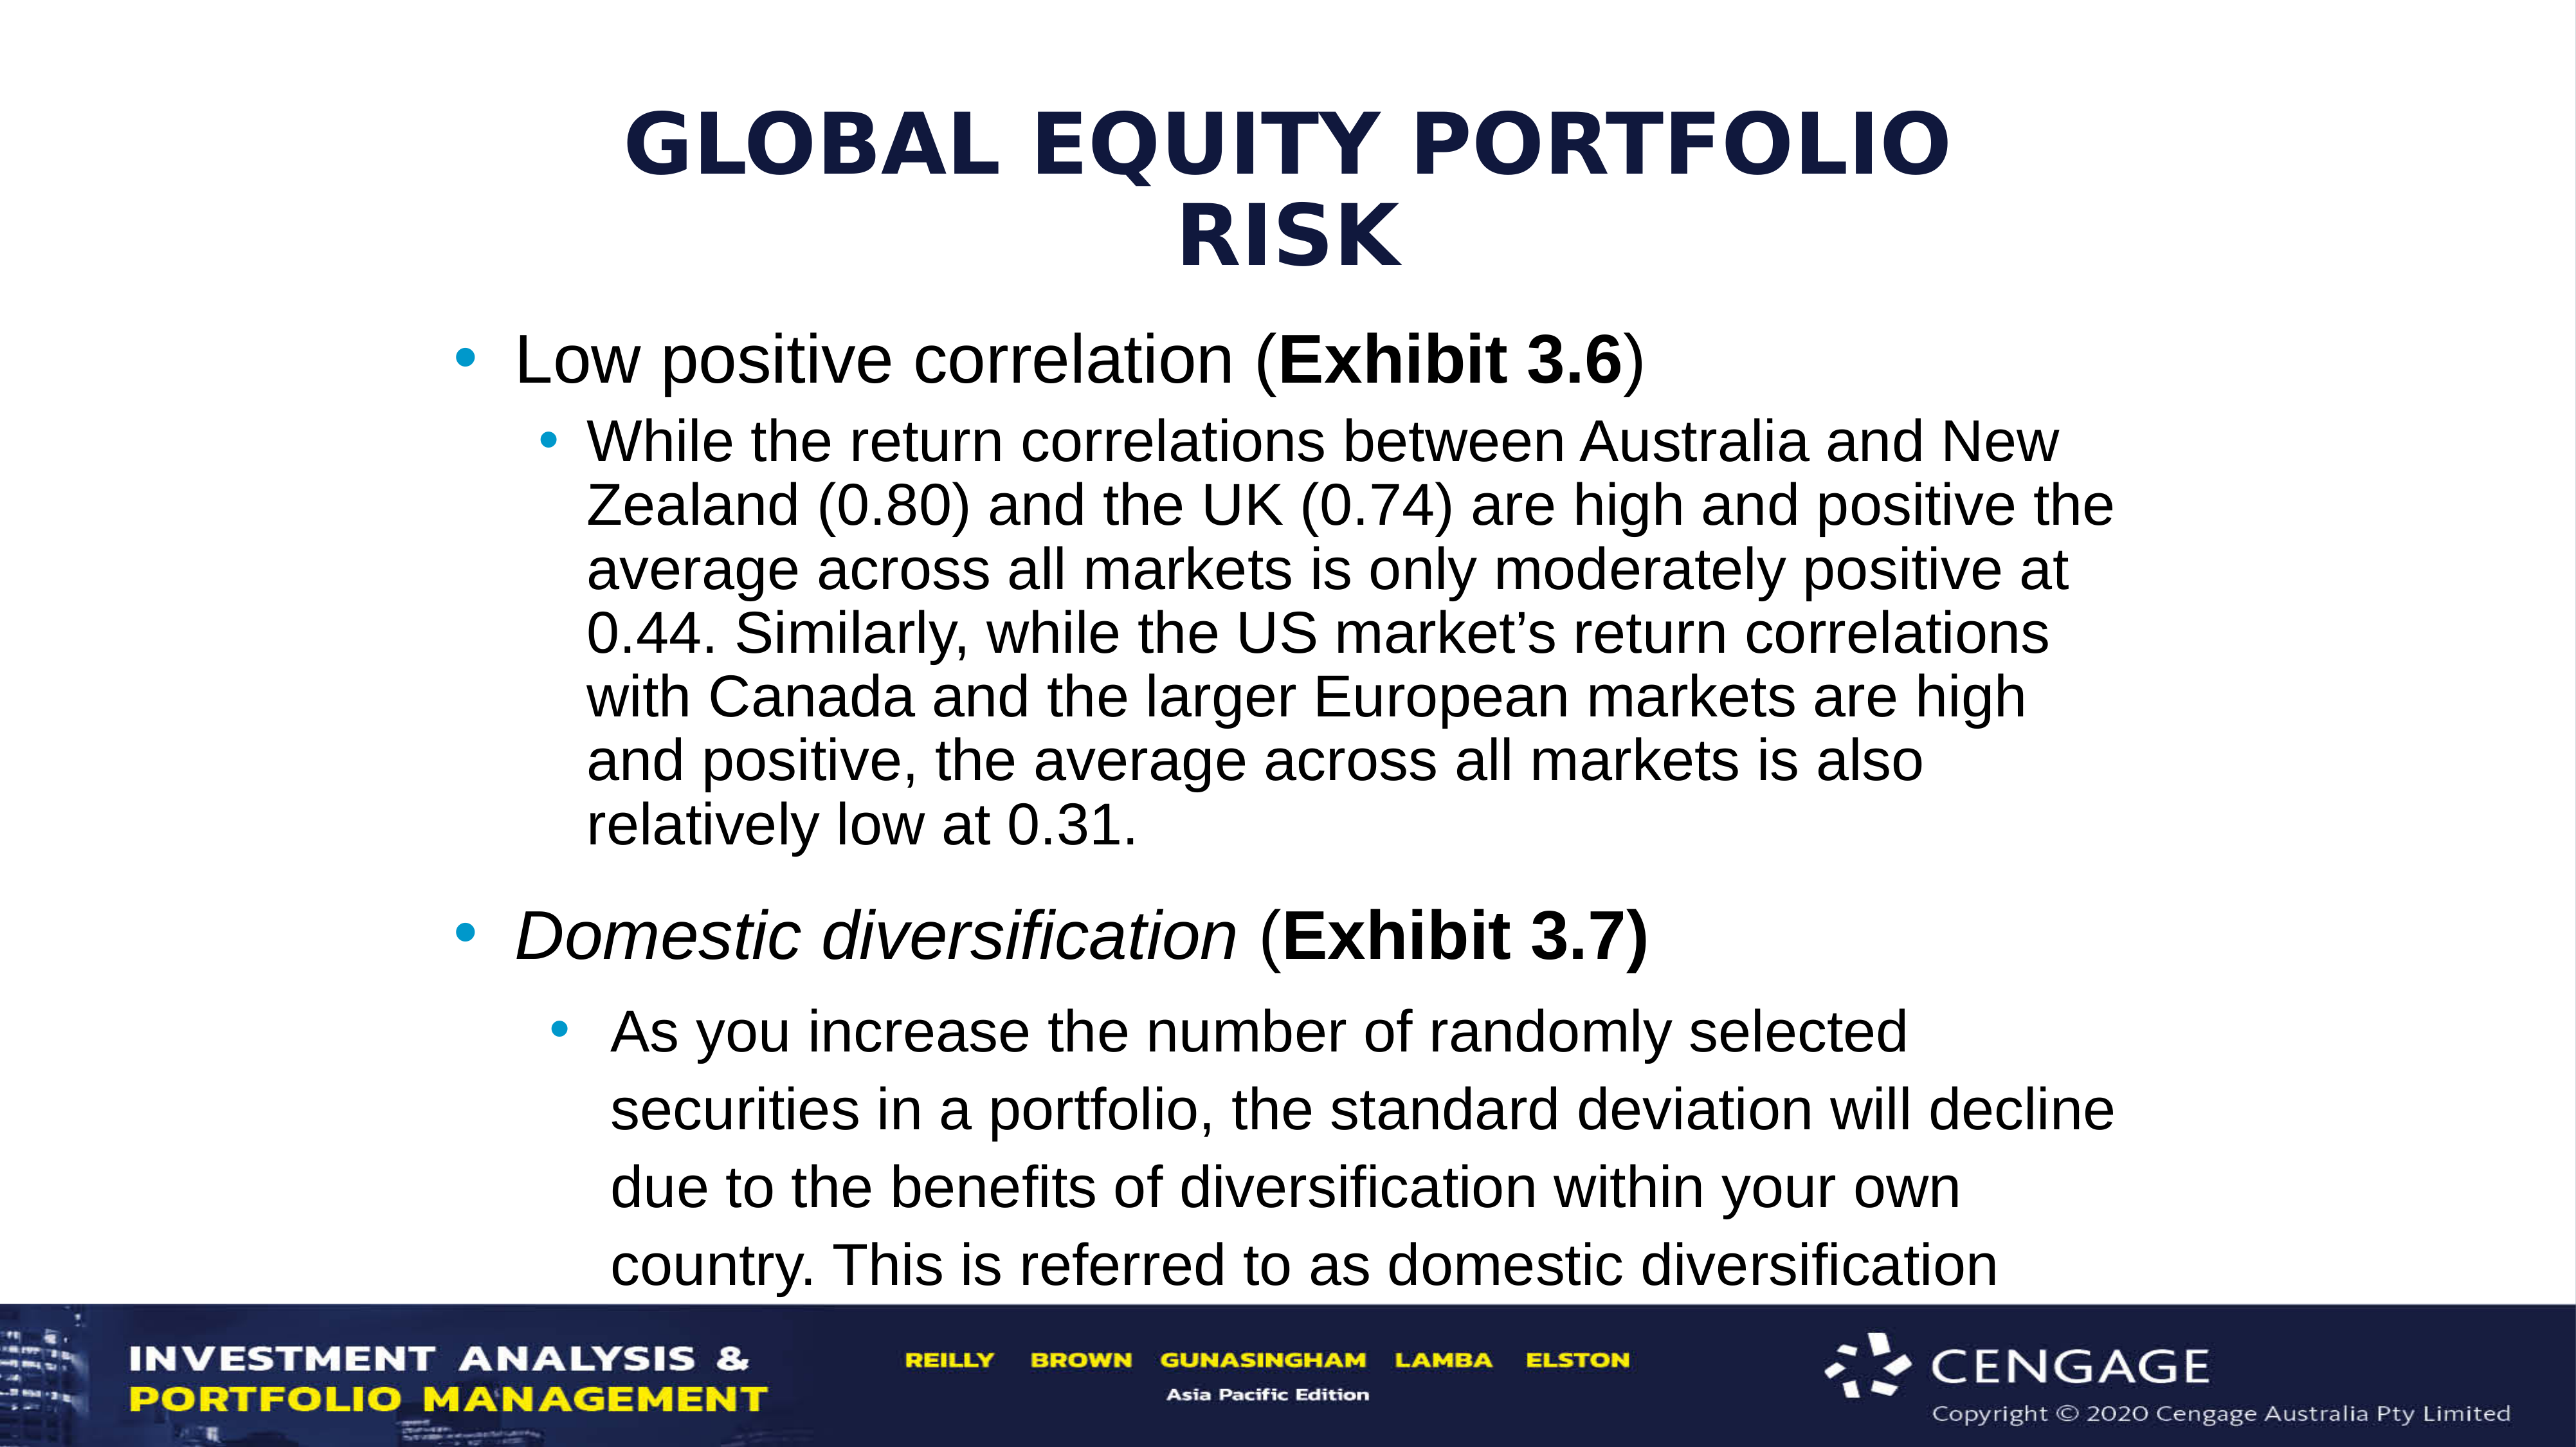

# GLOBAL EQUITY PORTFOLIO RISK
Low positive correlation (Exhibit 3.6)
While the return correlations between Australia and New Zealand (0.80) and the UK (0.74) are high and positive the average across all markets is only moderately positive at 0.44. Similarly, while the US market’s return correlations with Canada and the larger European markets are high and positive, the average across all markets is also relatively low at 0.31.
Domestic diversification (Exhibit 3.7)
As you increase the number of randomly selected securities in a portfolio, the standard deviation will decline due to the benefits of diversification within your own country. This is referred to as domestic diversification